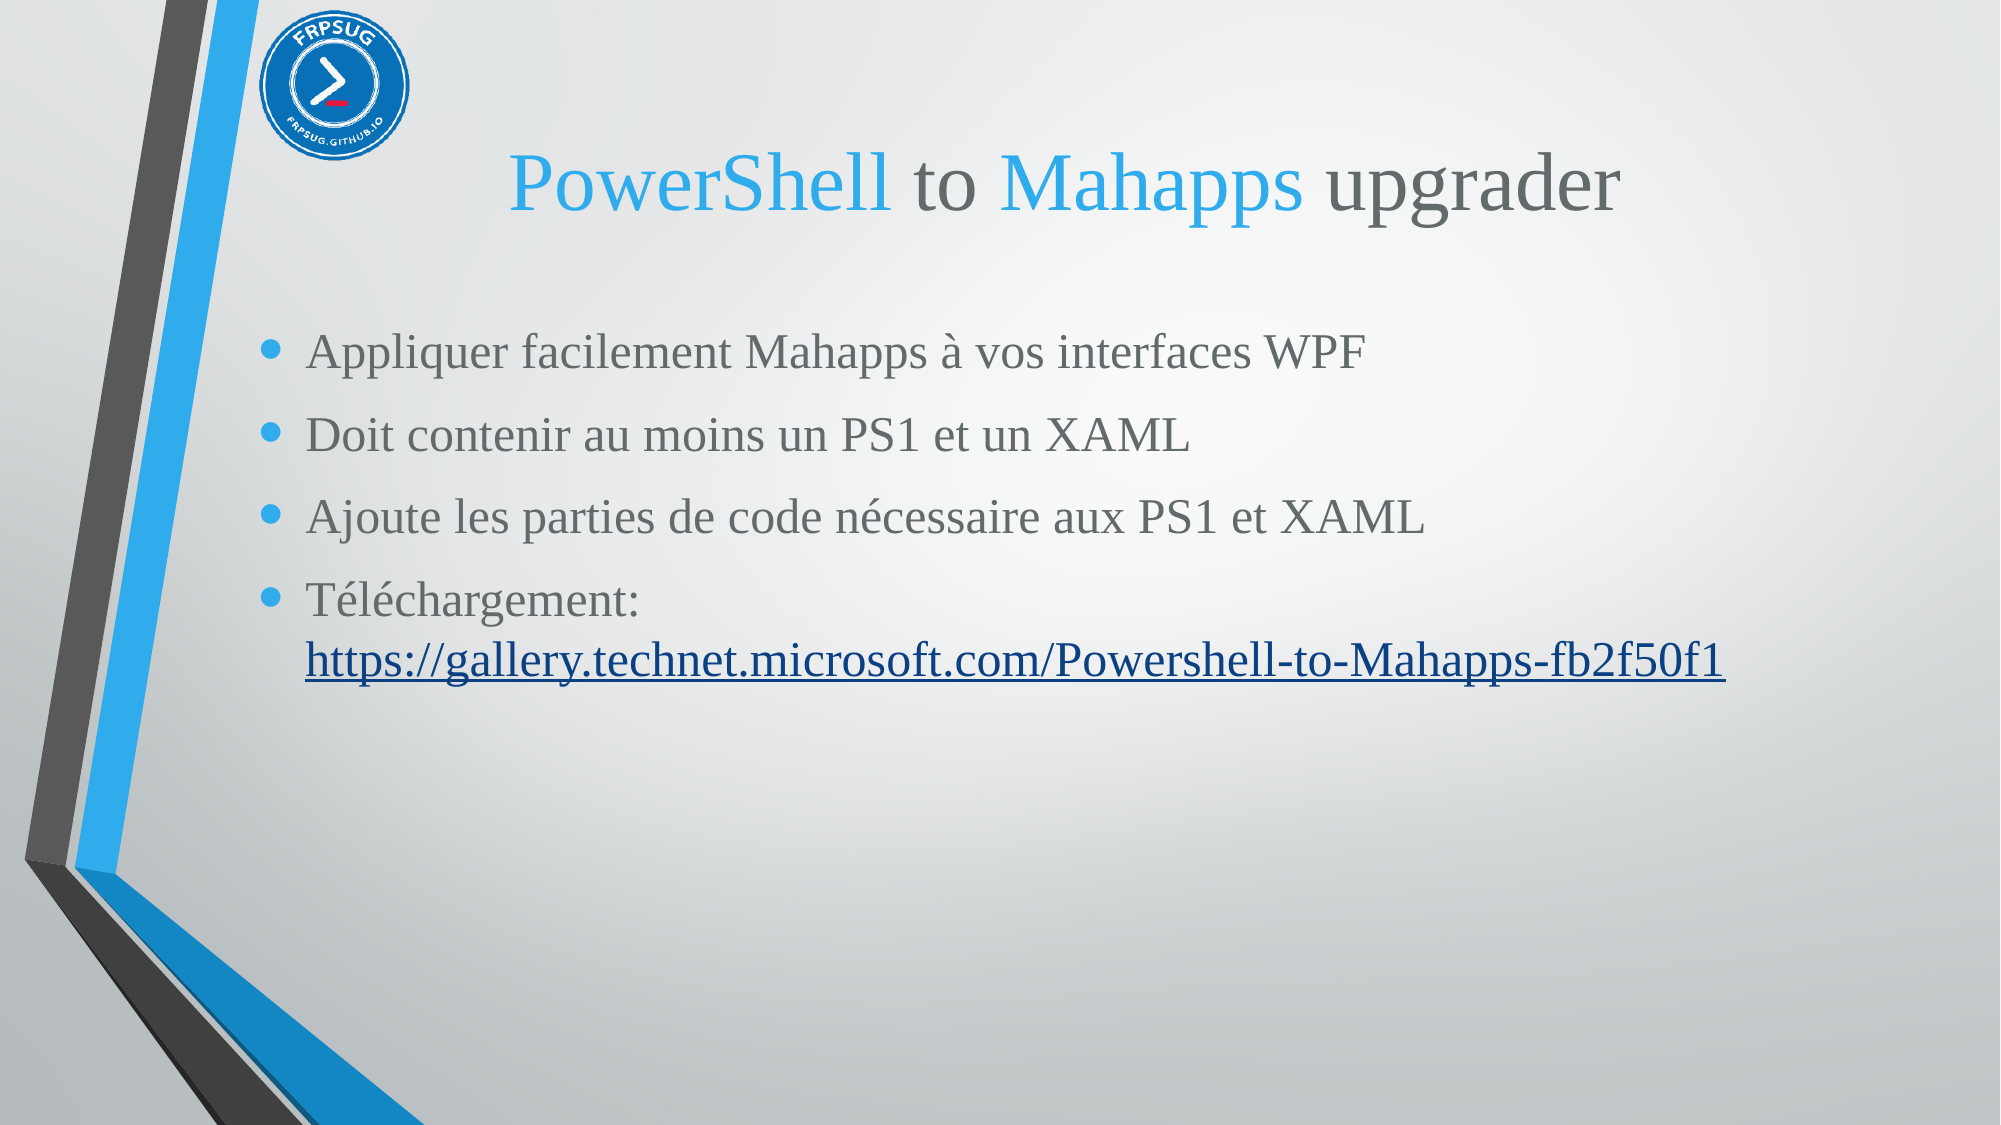

# PowerShell to Mahapps upgrader
Appliquer facilement Mahapps à vos interfaces WPF
Doit contenir au moins un PS1 et un XAML
Ajoute les parties de code nécessaire aux PS1 et XAML
Téléchargement: https://gallery.technet.microsoft.com/Powershell-to-Mahapps-fb2f50f1